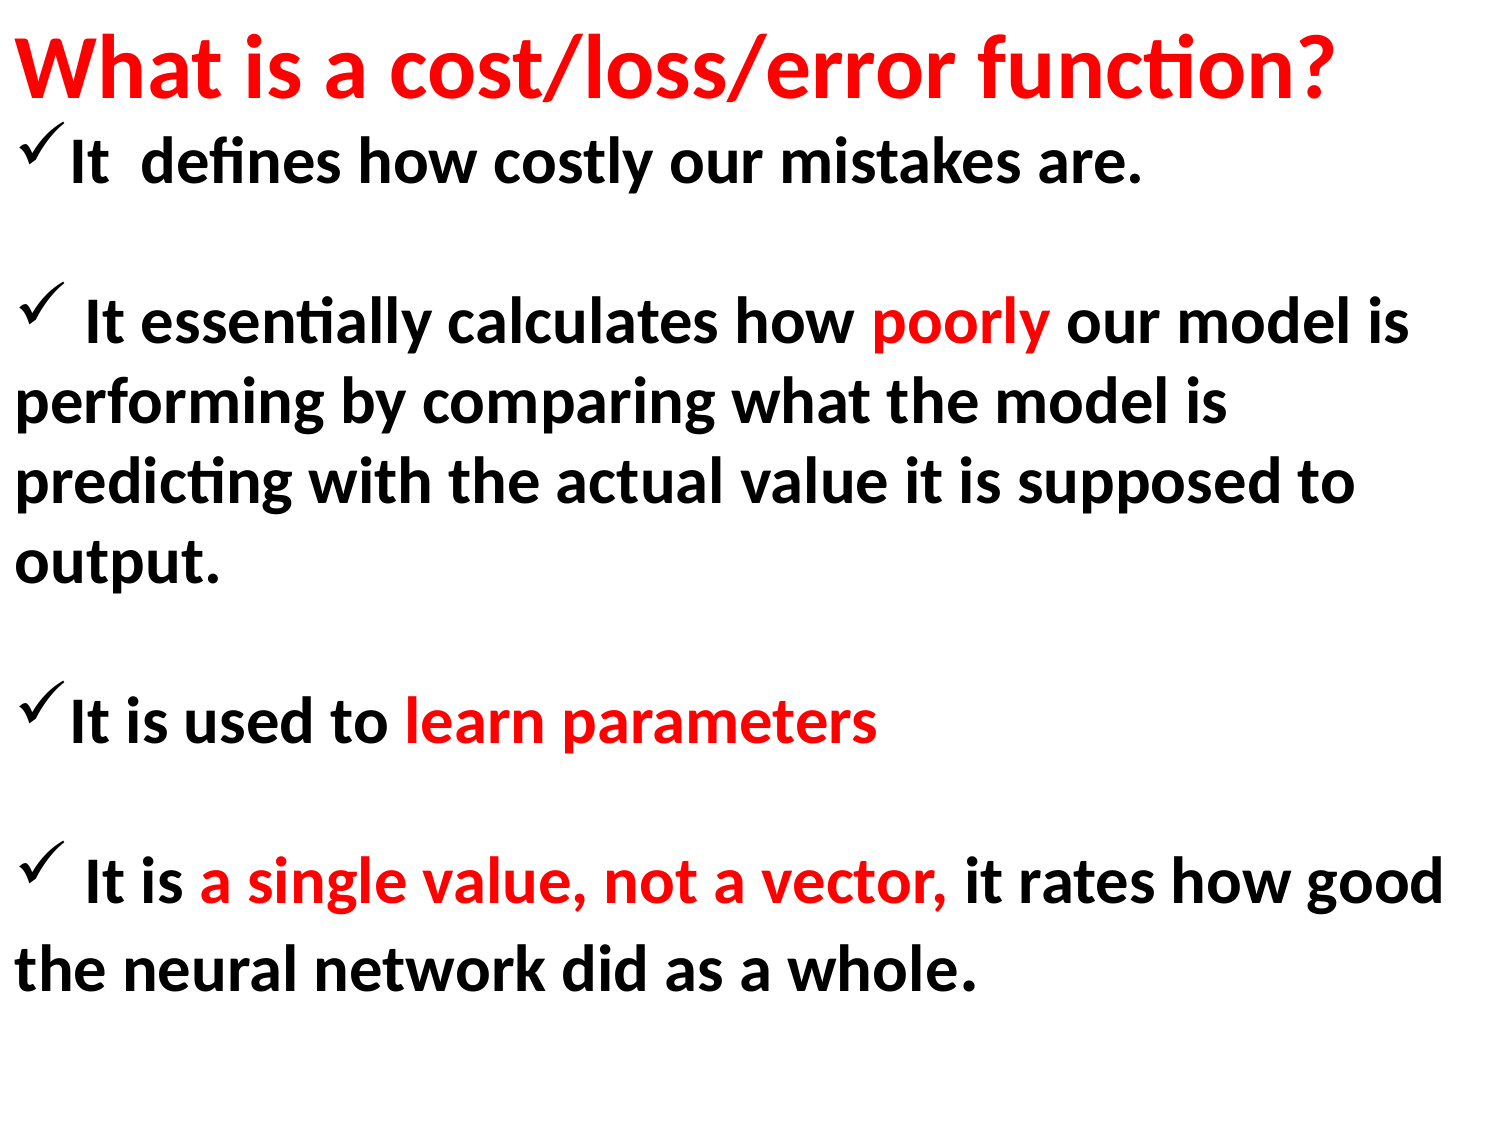

What is a cost/loss/error function?
It  defines how costly our mistakes are.

 It essentially calculates how poorly our model is performing by comparing what the model is predicting with the actual value it is supposed to output.

It is used to learn parameters

 It is a single value, not a vector, it rates how good the neural network did as a whole.